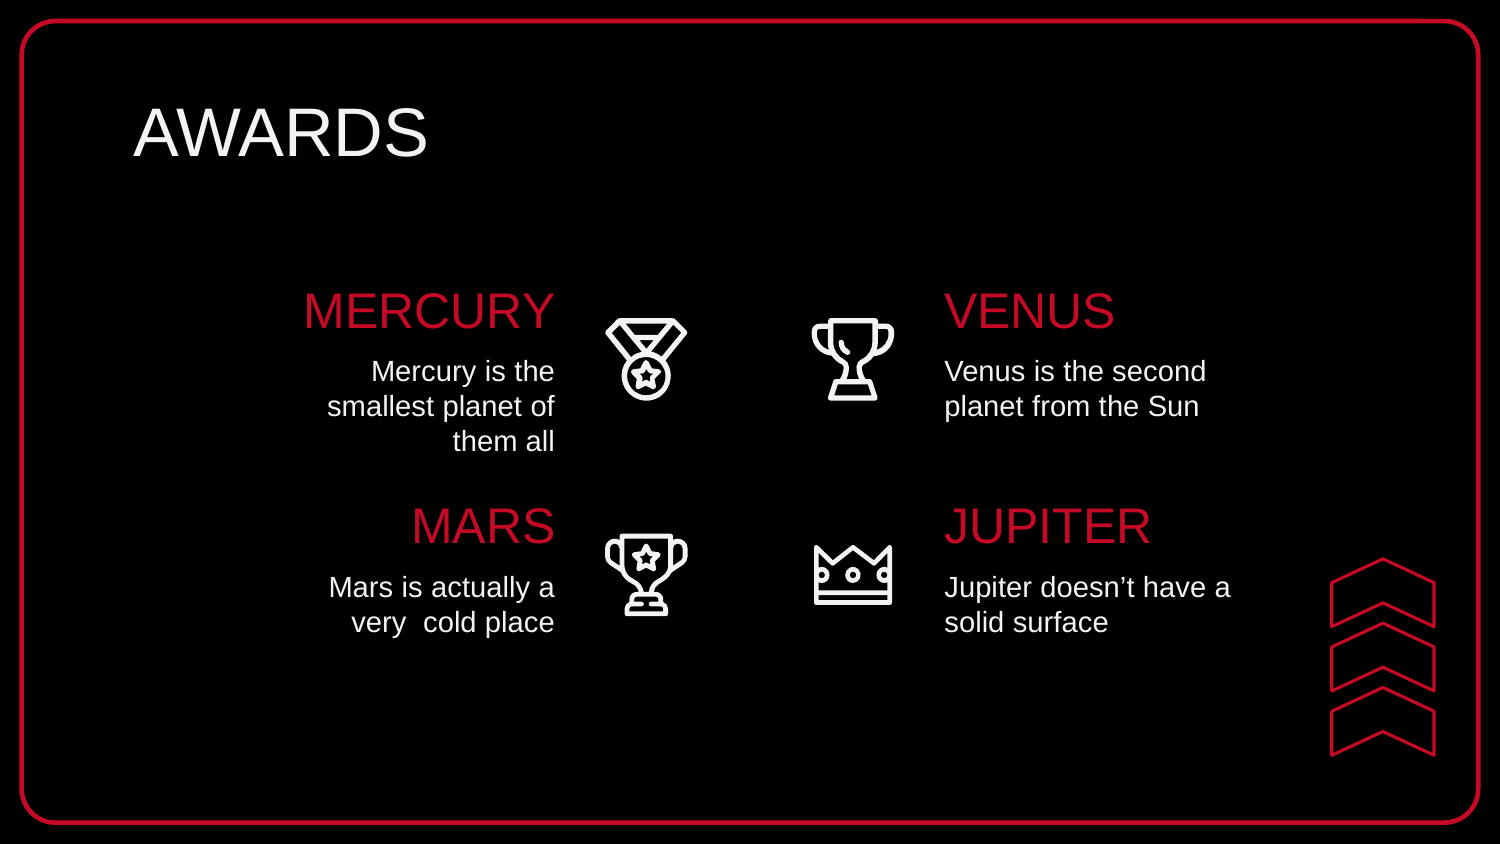

# AWARDS
0017
MERCURY
VENUS

Mercury is the smallest planet of them all
Venus is the second planet from the Sun
MARS
JUPITER

Mars is actually a very  cold place
Jupiter doesn’t have a solid surface